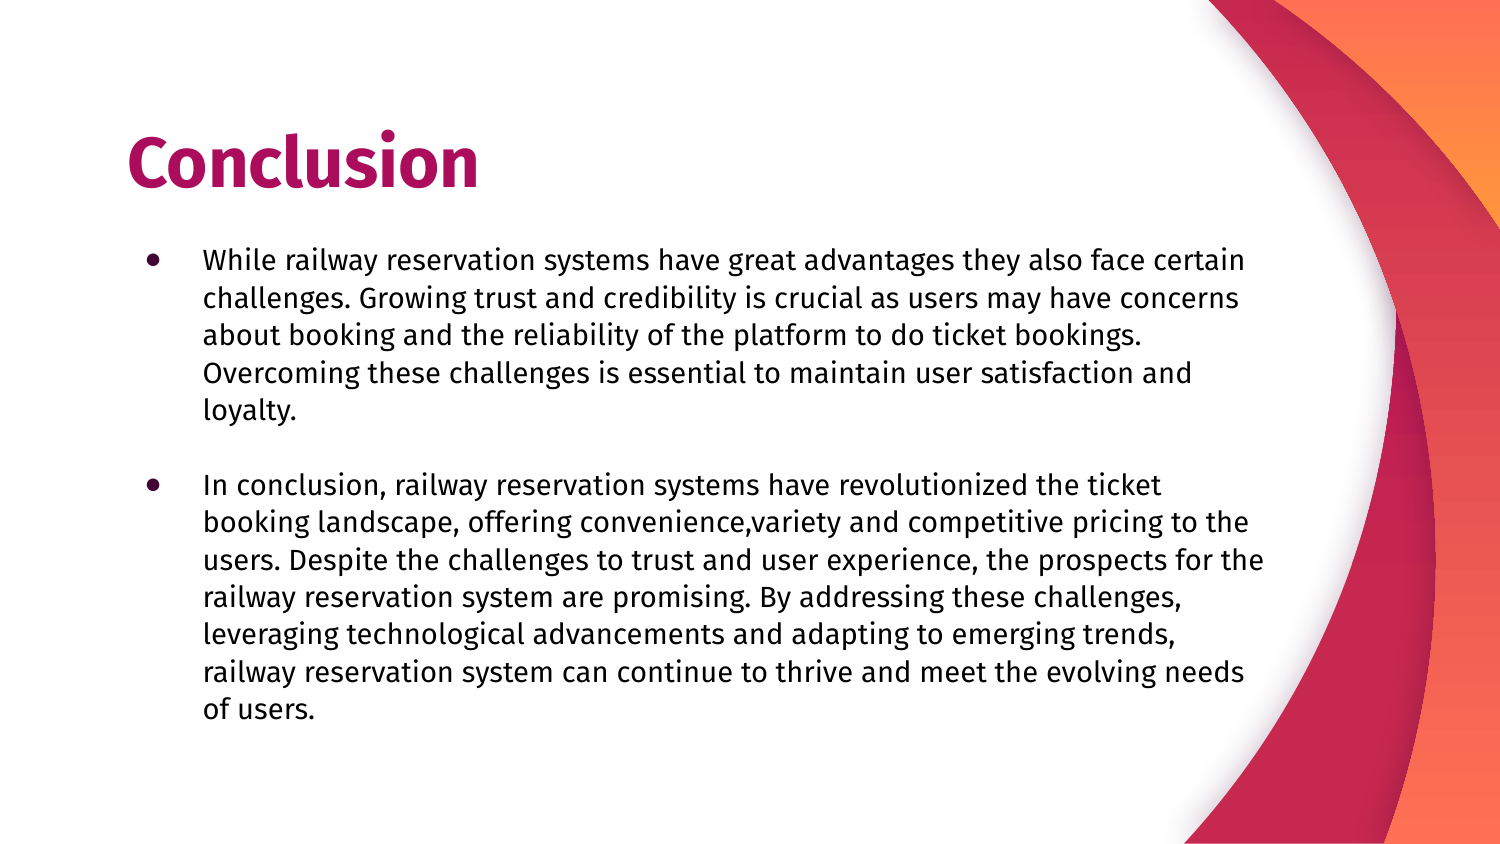

# Conclusion
While railway reservation systems have great advantages they also face certain challenges. Growing trust and credibility is crucial as users may have concerns about booking and the reliability of the platform to do ticket bookings. Overcoming these challenges is essential to maintain user satisfaction and loyalty.

In conclusion, railway reservation systems have revolutionized the ticket booking landscape, offering convenience,variety and competitive pricing to the users. Despite the challenges to trust and user experience, the prospects for the railway reservation system are promising. By addressing these challenges, leveraging technological advancements and adapting to emerging trends, railway reservation system can continue to thrive and meet the evolving needs of users.